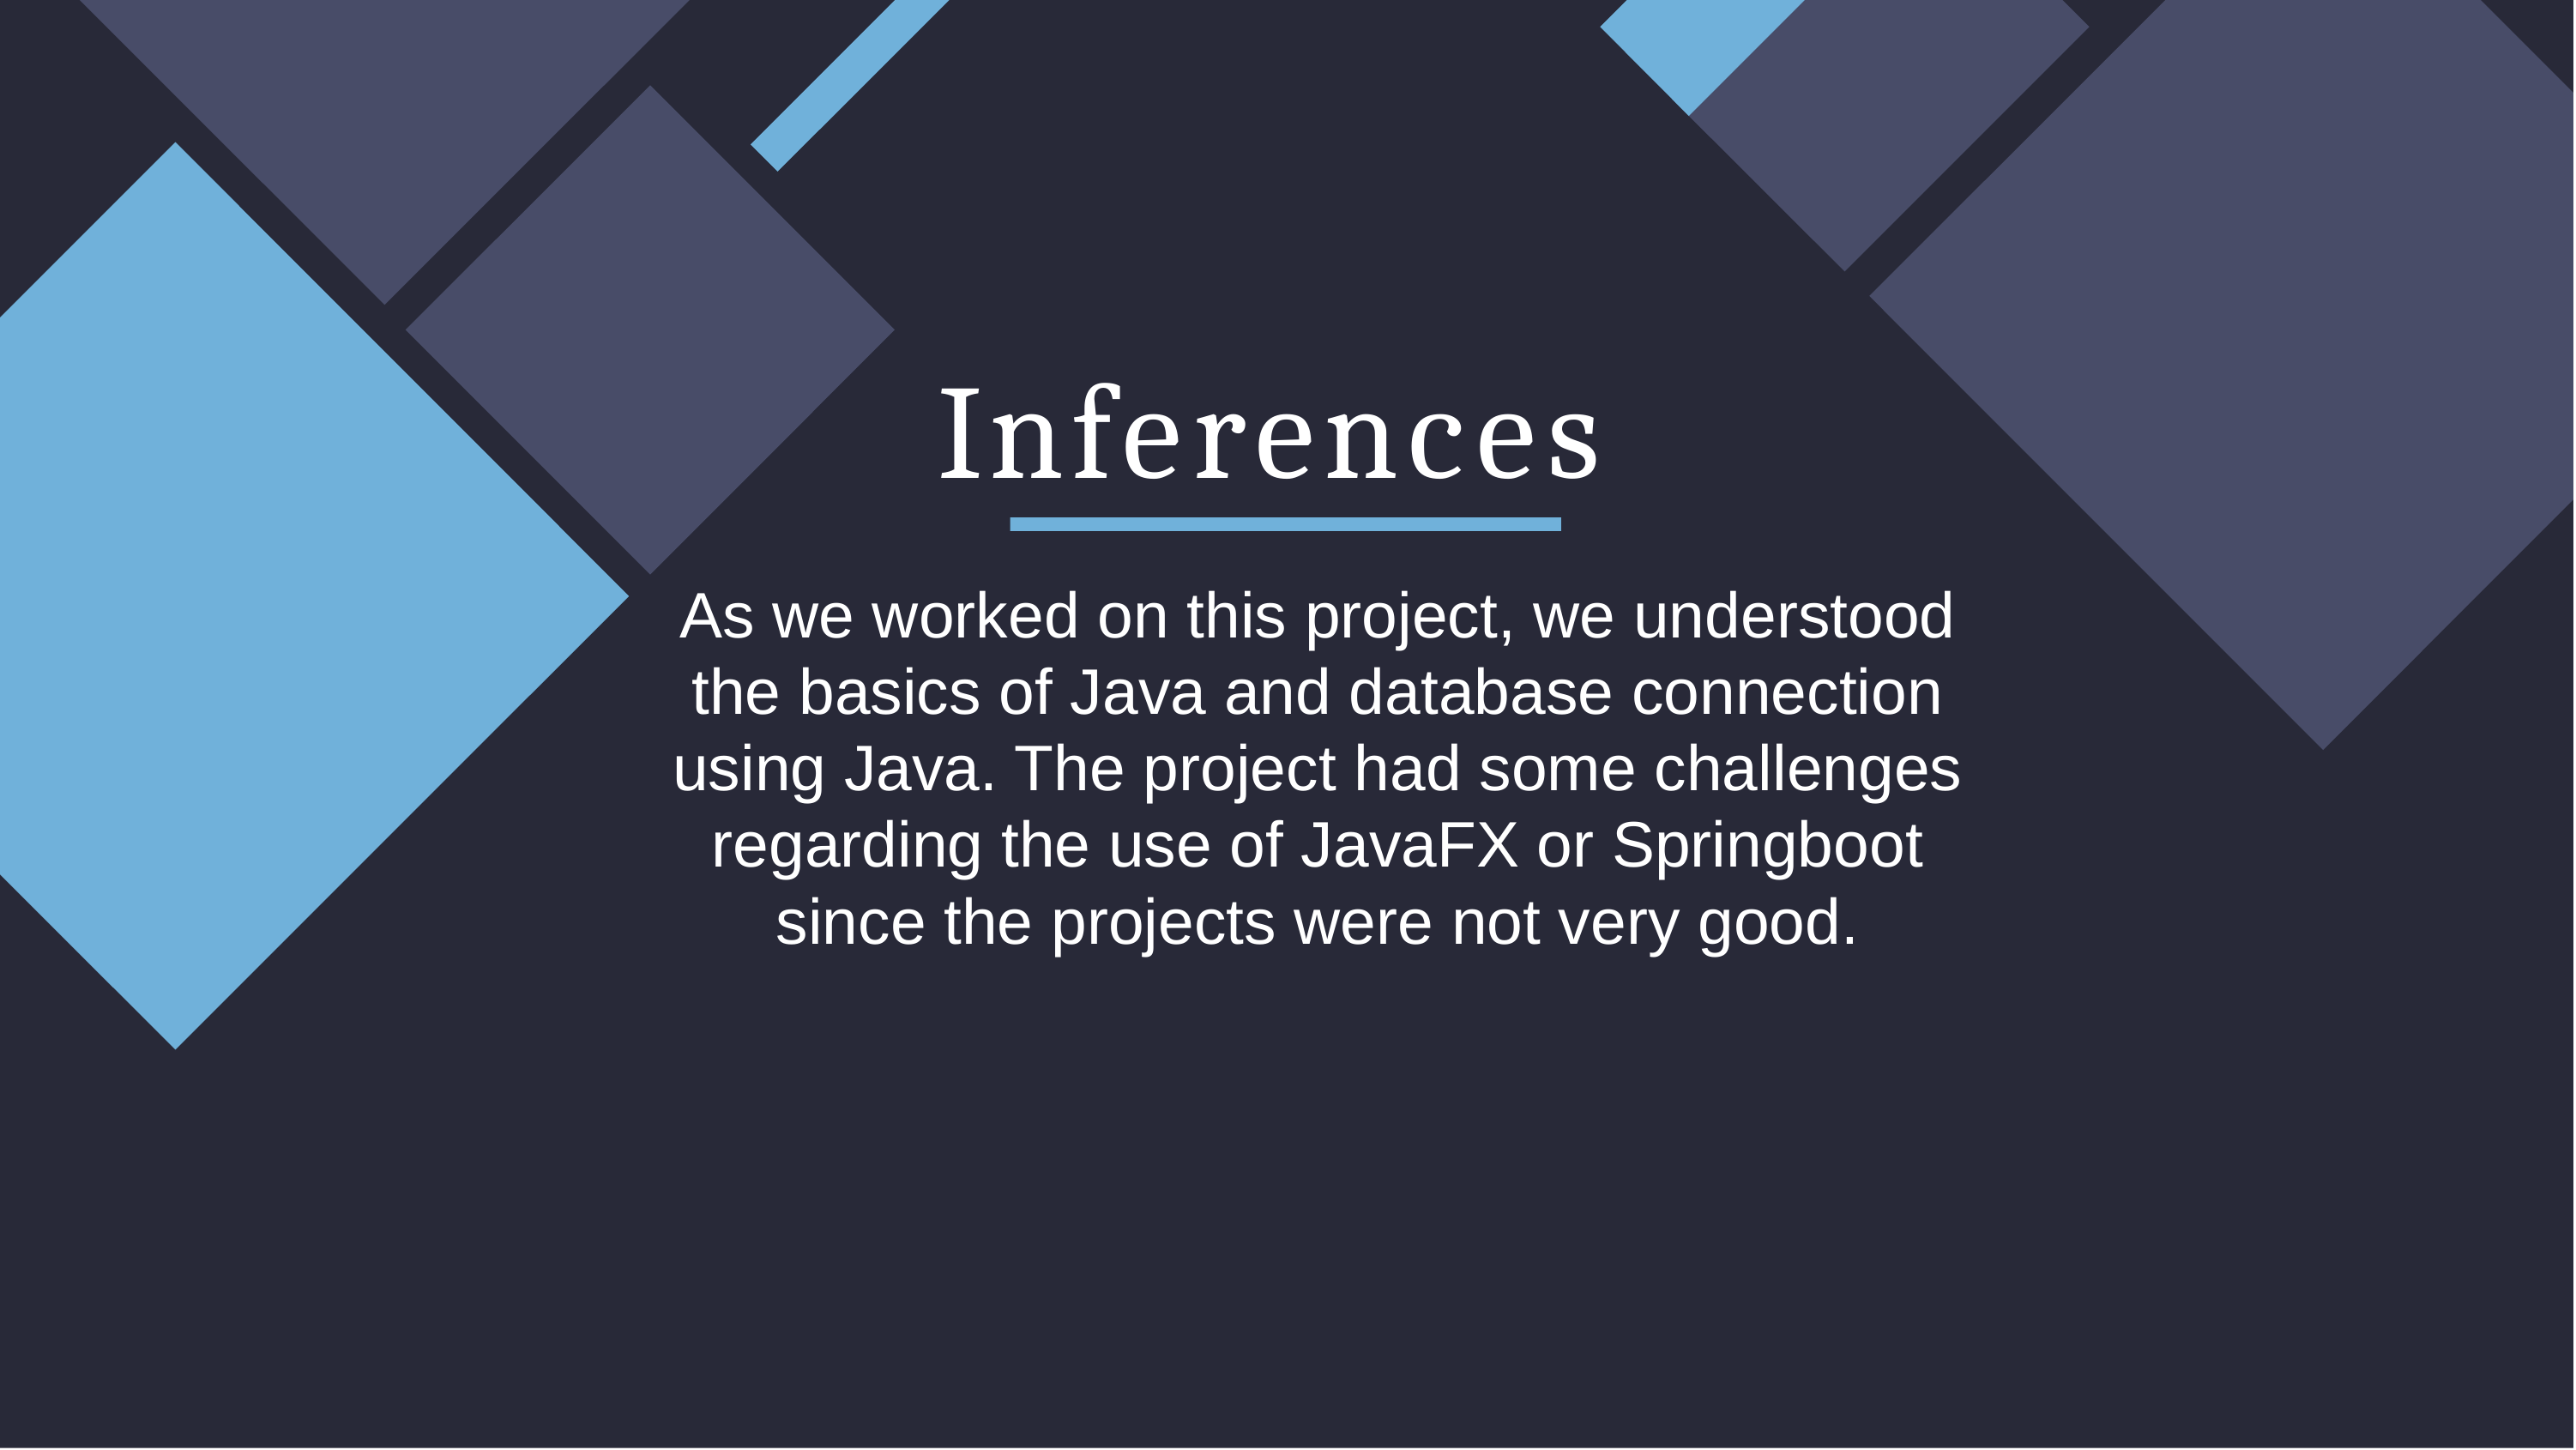

# Inferences

As we worked on this project, we understood the basics of Java and database connection using Java. The project had some challenges regarding the use of JavaFX or Springboot since the projects were not very good.